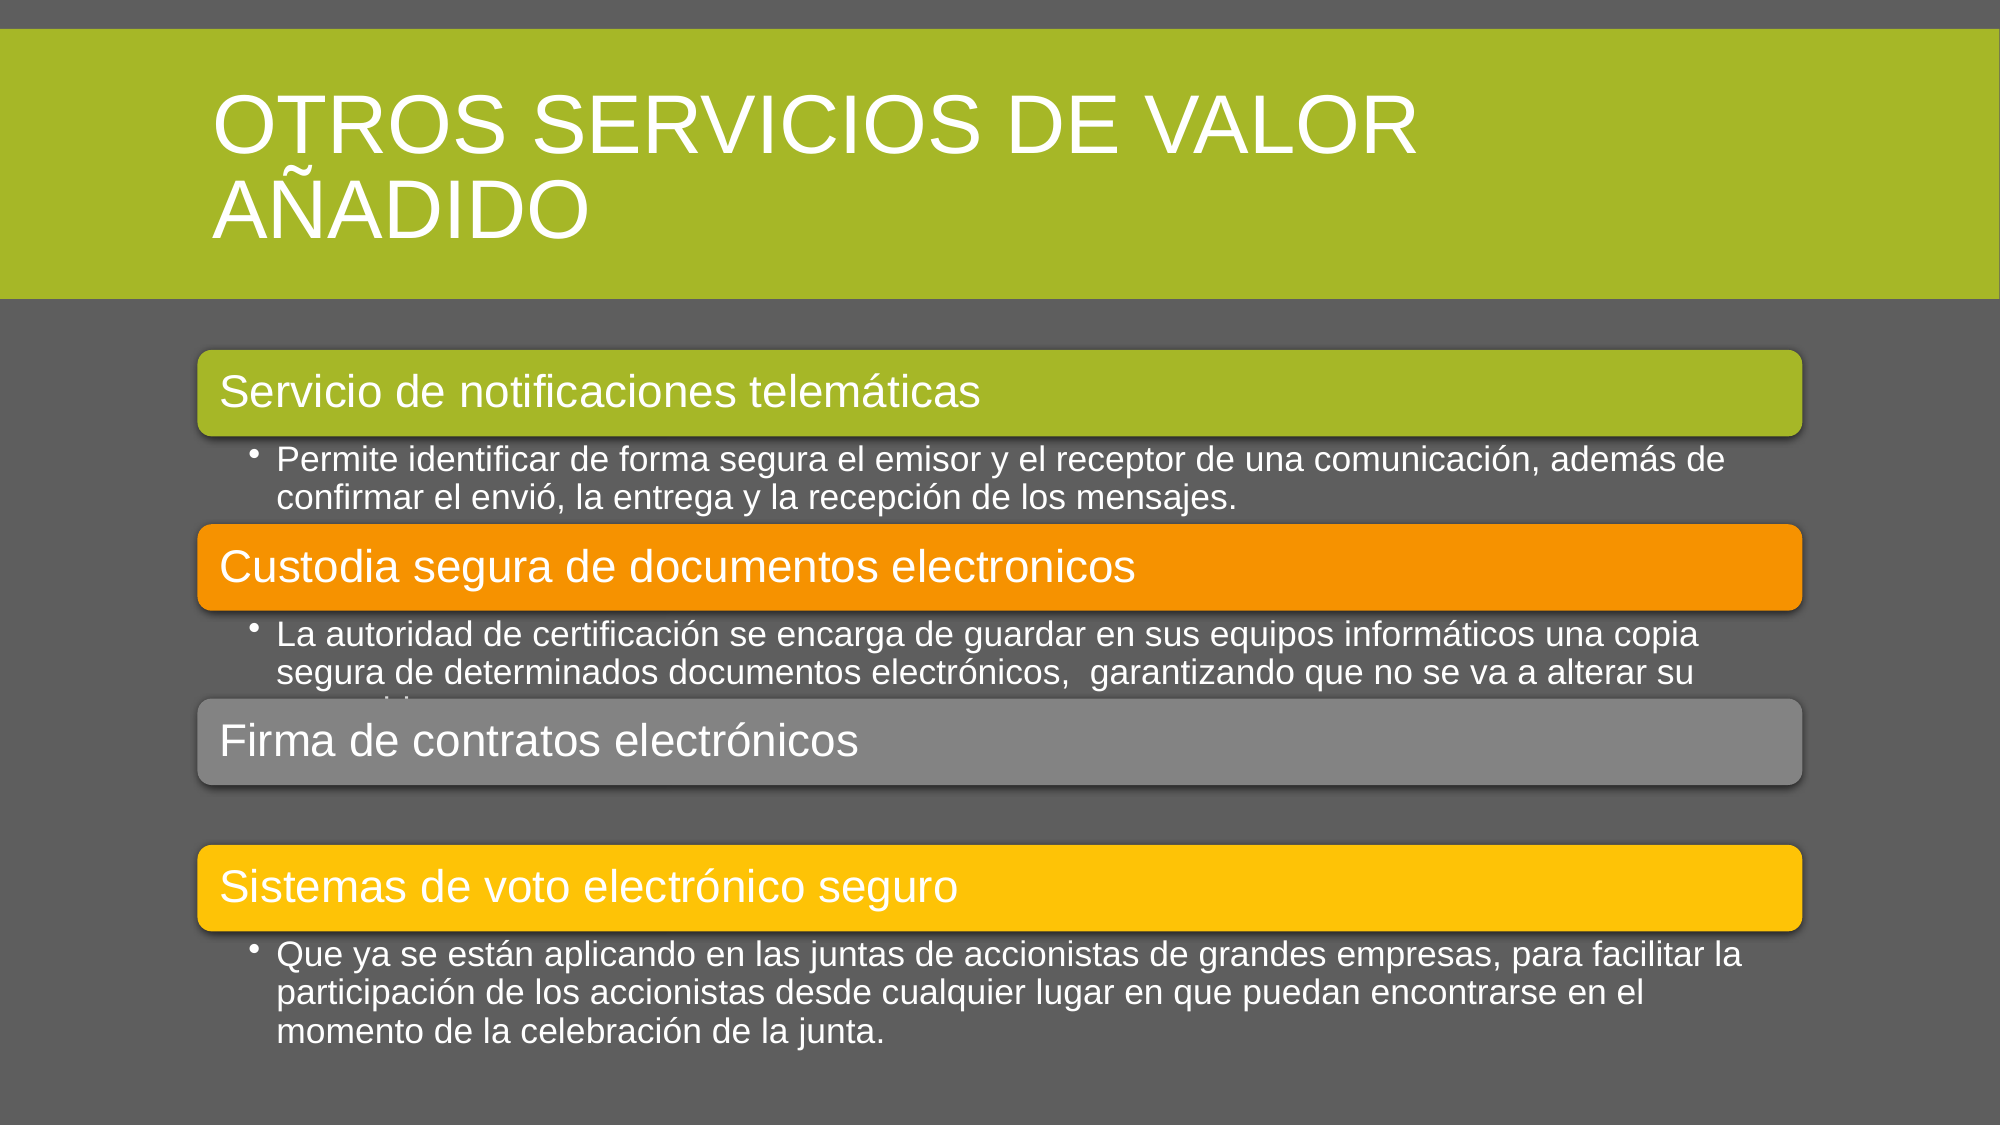

# Otros servicios de valor añadido
Servicio de notificaciones telemáticas
Permite identificar de forma segura el emisor y el receptor de una comunicación, además de confirmar el envió, la entrega y la recepción de los mensajes.
Custodia segura de documentos electronicos
La autoridad de certificación se encarga de guardar en sus equipos informáticos una copia segura de determinados documentos electrónicos,  garantizando que no se va a alterar su contenido.
Firma de contratos electrónicos

Sistemas de voto electrónico seguro
Que ya se están aplicando en las juntas de accionistas de grandes empresas, para facilitar la participación de los accionistas desde cualquier lugar en que puedan encontrarse en el momento de la celebración de la junta.